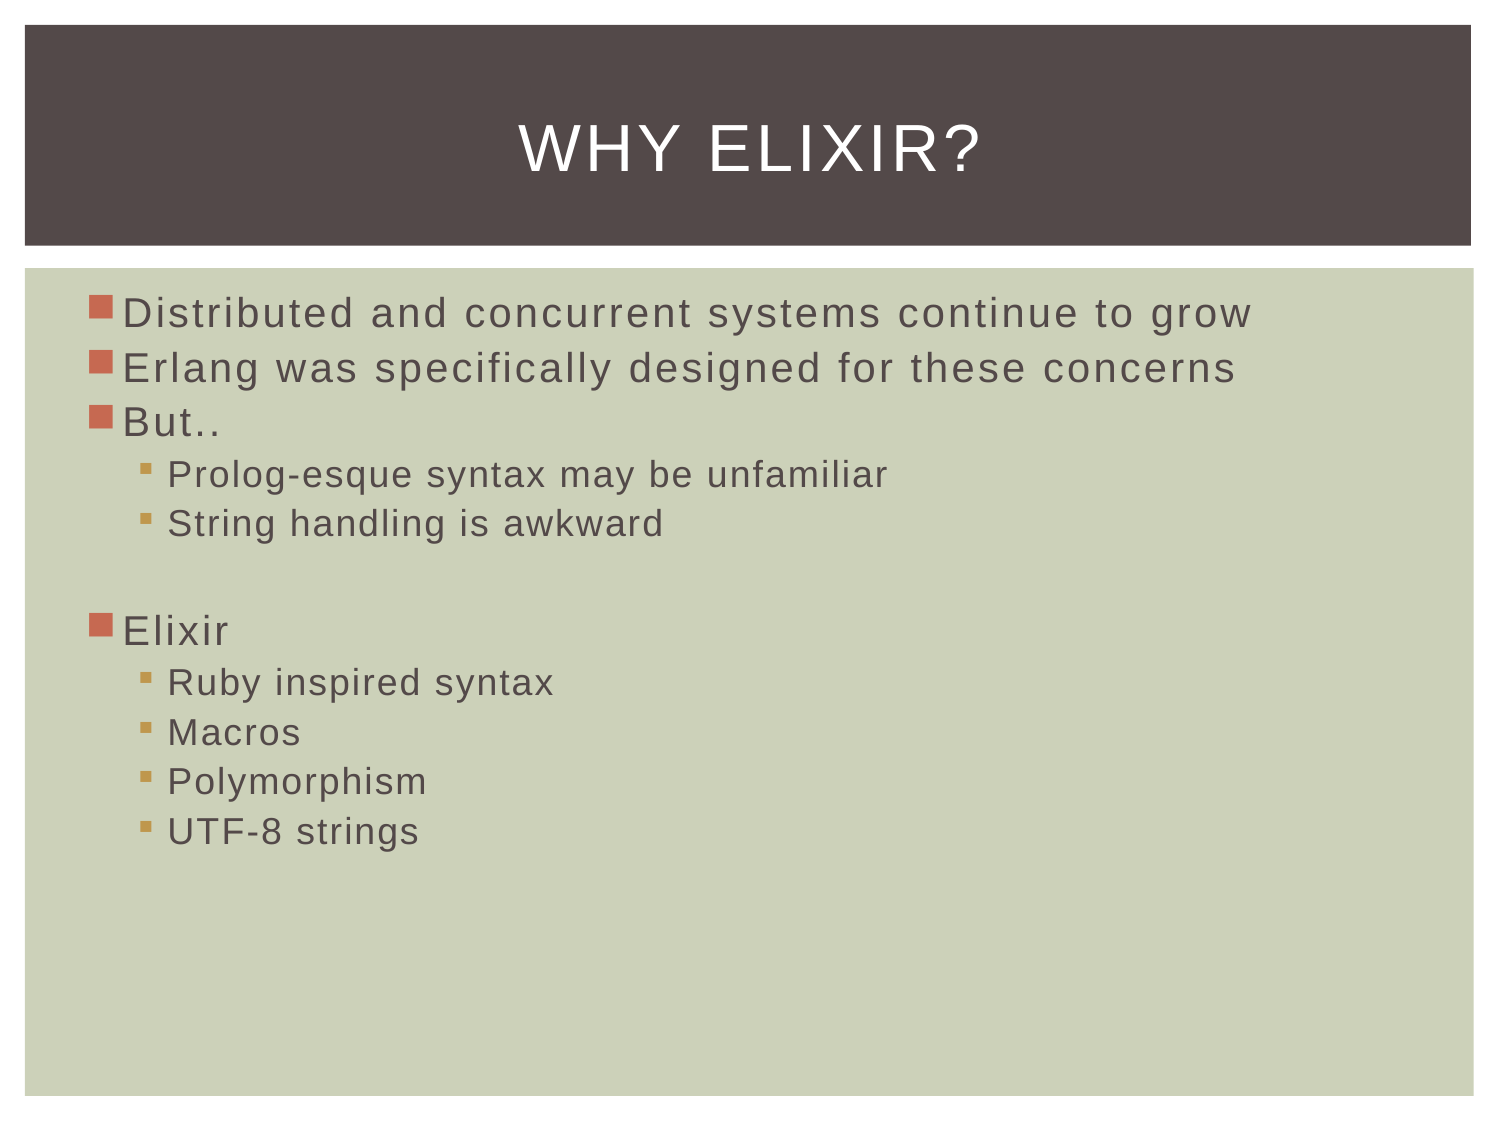

# WHY ELIXIR?
Distributed and concurrent systems continue to grow
Erlang was specifically designed for these concerns
But..
Prolog-esque syntax may be unfamiliar
String handling is awkward

Elixir
Ruby inspired syntax
Macros
Polymorphism
UTF-8 strings